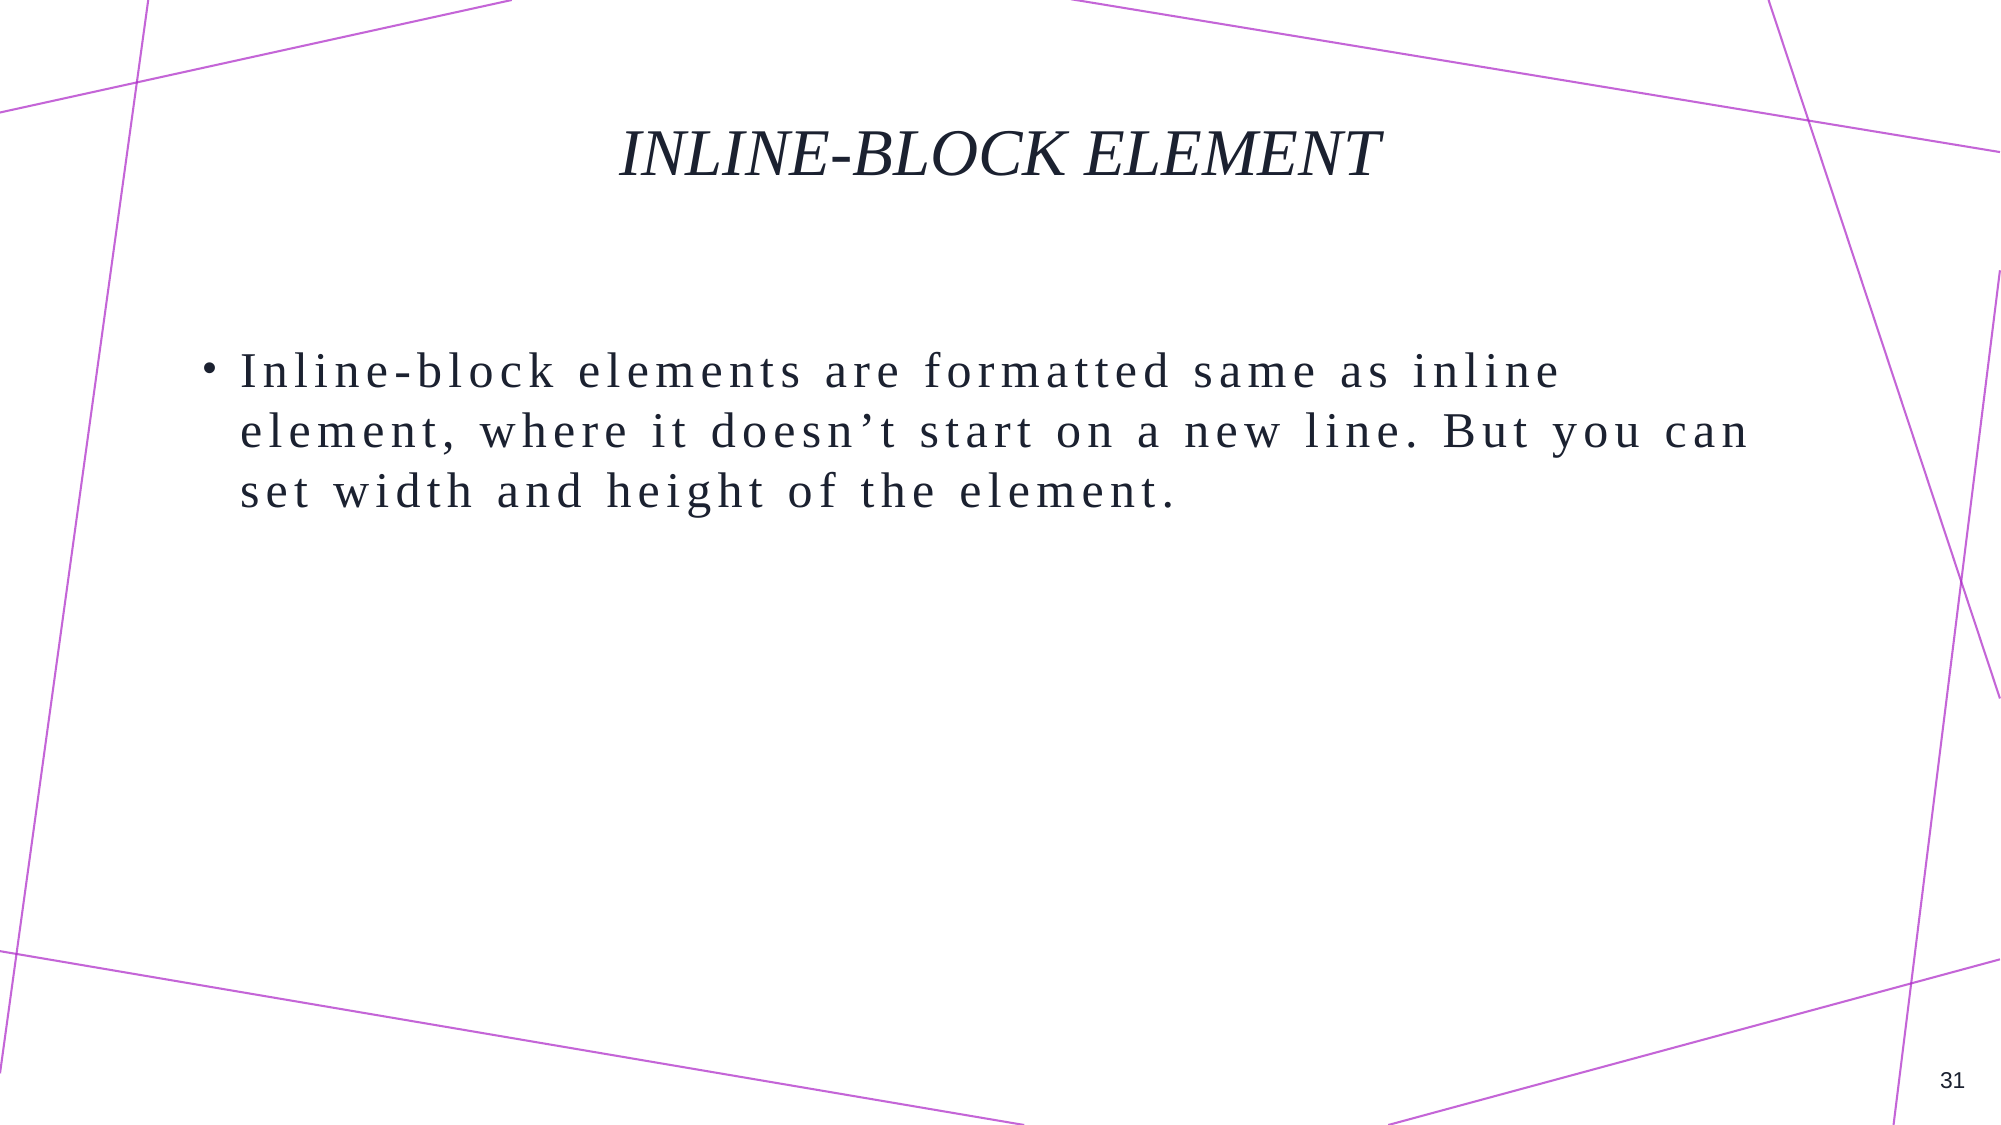

# Inline-block element
Inline-block elements are formatted same as inline element, where it doesn’t start on a new line. But you can set width and height of the element.
31